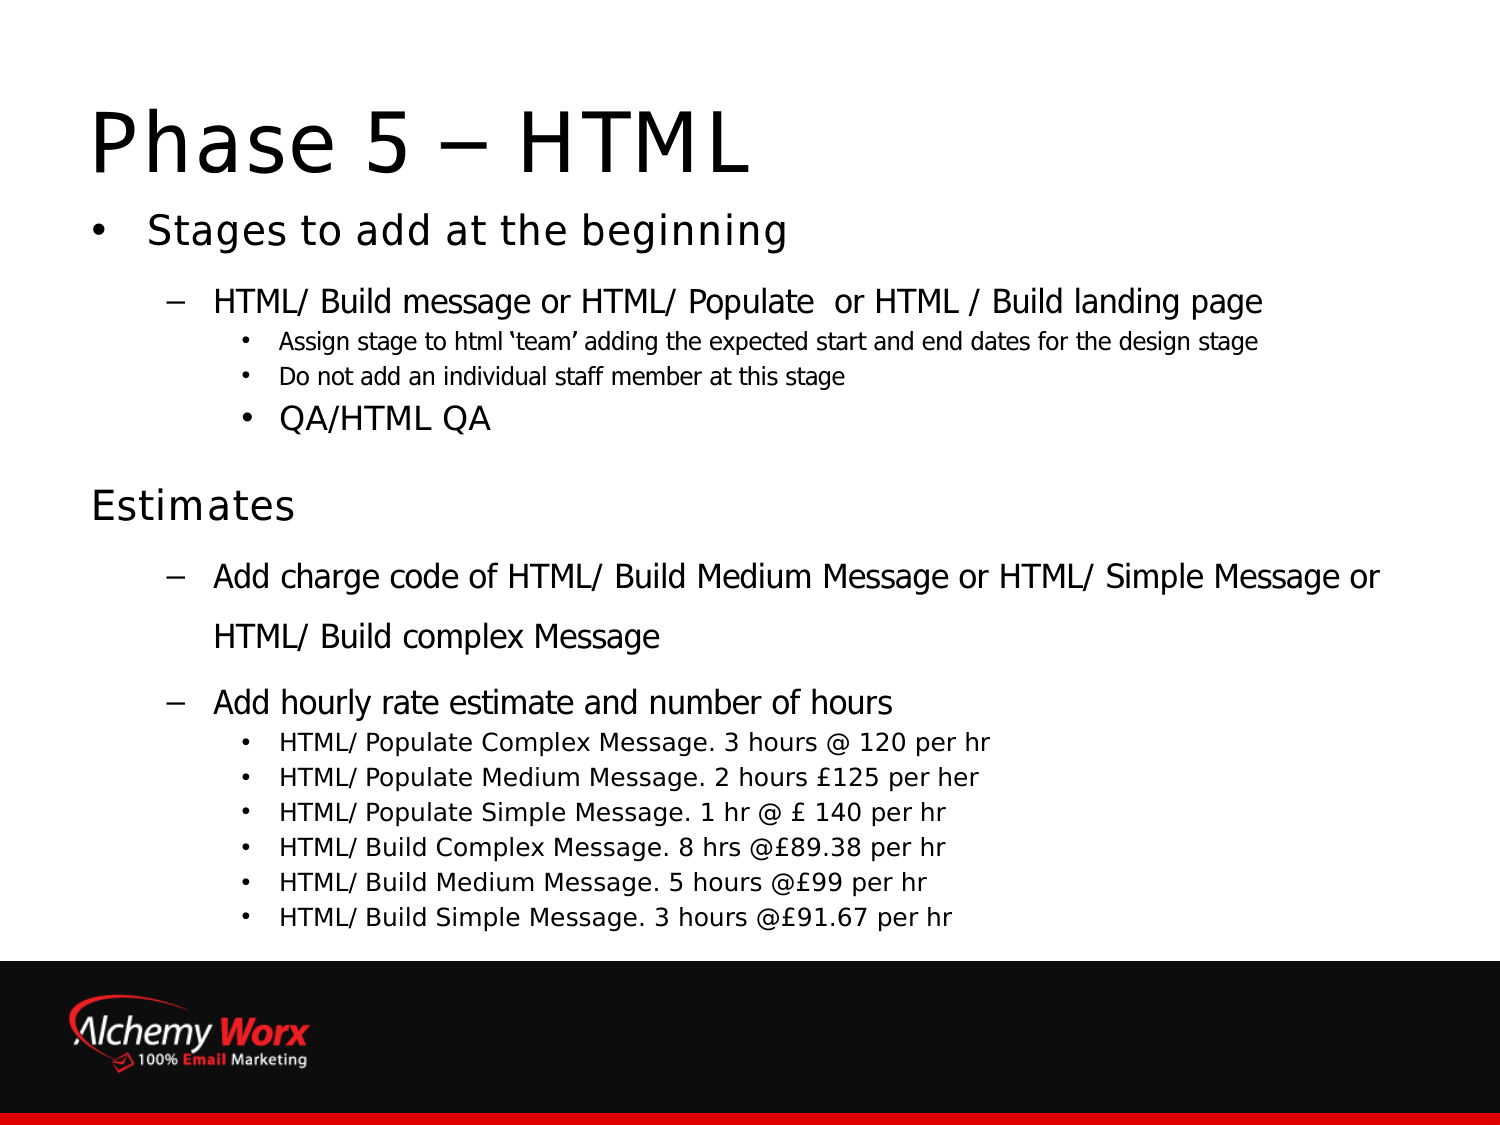

# Phase 5 – HTML
Stages to add at the beginning
HTML/ Build message or HTML/ Populate  or HTML / Build landing page
Assign stage to html ‘team’ adding the expected start and end dates for the design stage
Do not add an individual staff member at this stage
QA/HTML QA

Estimates
Add charge code of HTML/ Build Medium Message or HTML/ Simple Message or HTML/ Build complex Message
Add hourly rate estimate and number of hours
HTML/ Populate Complex Message. 3 hours @ 120 per hr
HTML/ Populate Medium Message. 2 hours £125 per her
HTML/ Populate Simple Message. 1 hr @ £ 140 per hr
HTML/ Build Complex Message. 8 hrs @£89.38 per hr
HTML/ Build Medium Message. 5 hours @£99 per hr
HTML/ Build Simple Message. 3 hours @£91.67 per hr